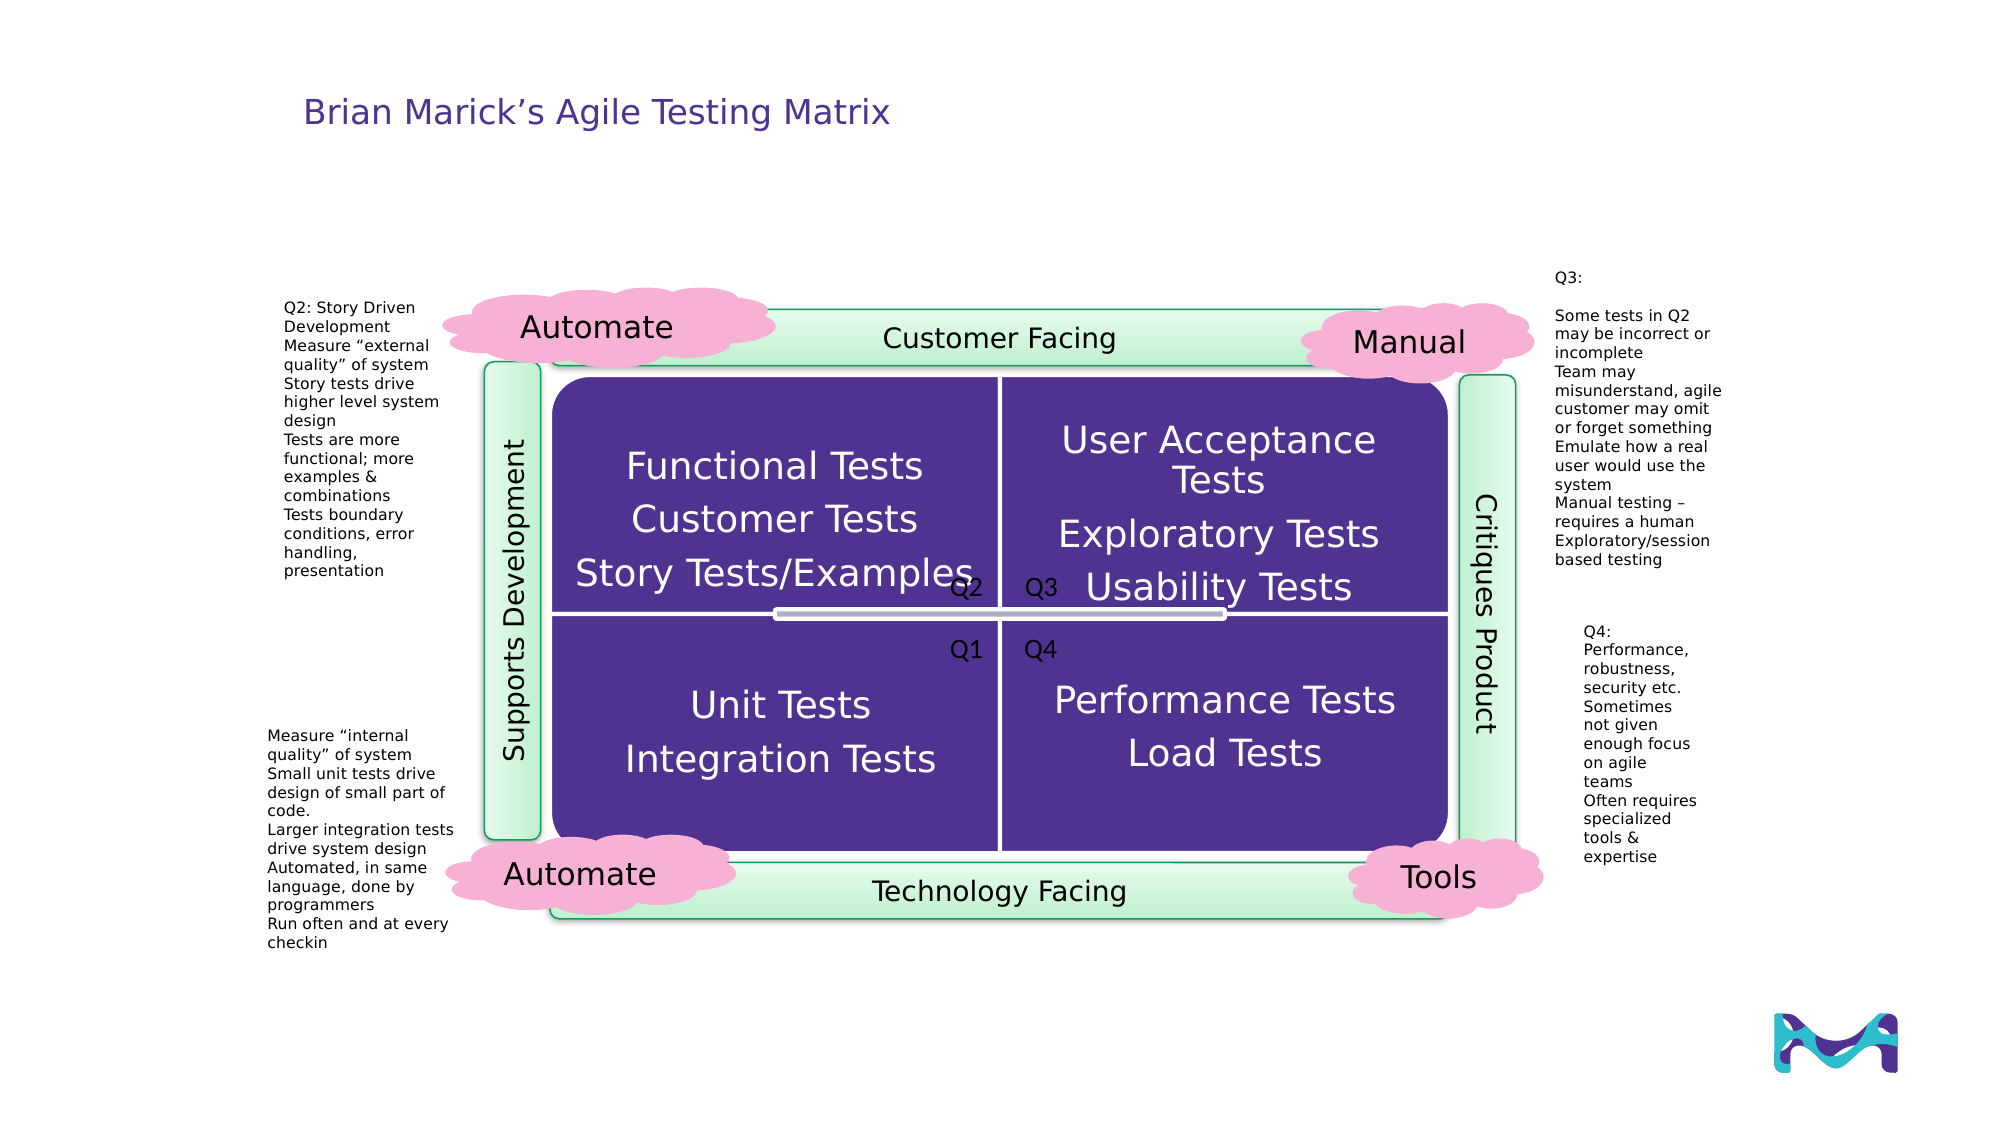

# Brian Marick’s Agile Testing Matrix
Q3:

Some tests in Q2 may be incorrect or incomplete
Team may misunderstand, agile customer may omit or forget something
Emulate how a real user would use the system
Manual testing – requires a human
Exploratory/session based testing
Automate
Q2: Story Driven Development
Measure “external quality” of system
Story tests drive higher level system design
Tests are more functional; more examples & combinations
Tests boundary conditions, error handling, presentation
Manual
Customer Facing
Functional Tests
Customer Tests
Story Tests/Examples
User Acceptance Tests
Exploratory Tests
Usability Tests
Unit Tests
Integration Tests
Performance Tests
Load Tests

Q2
Q3
Supports Development
Critiques Product
Q4:
Performance, robustness, security etc.
Sometimes not given enough focus on agile teams
Often requires specialized tools & expertise
Q1
Q4
Measure “internal quality” of system
Small unit tests drive design of small part of code.
Larger integration tests drive system design
Automated, in same language, done by programmers
Run often and at every checkin
Automate
Tools
Technology Facing